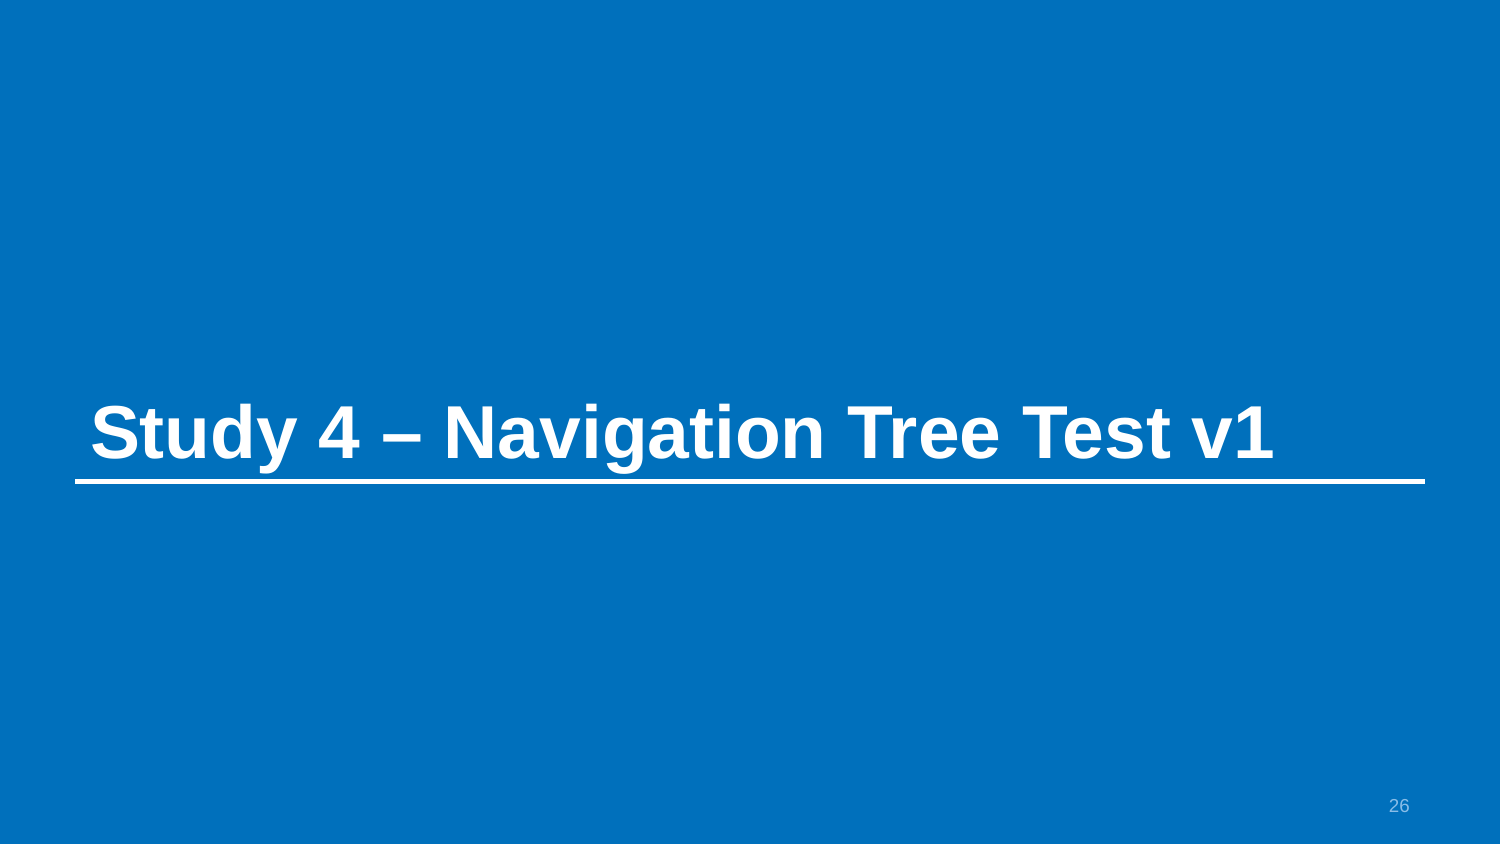

# Study 4 – Navigation Tree Test v1

26